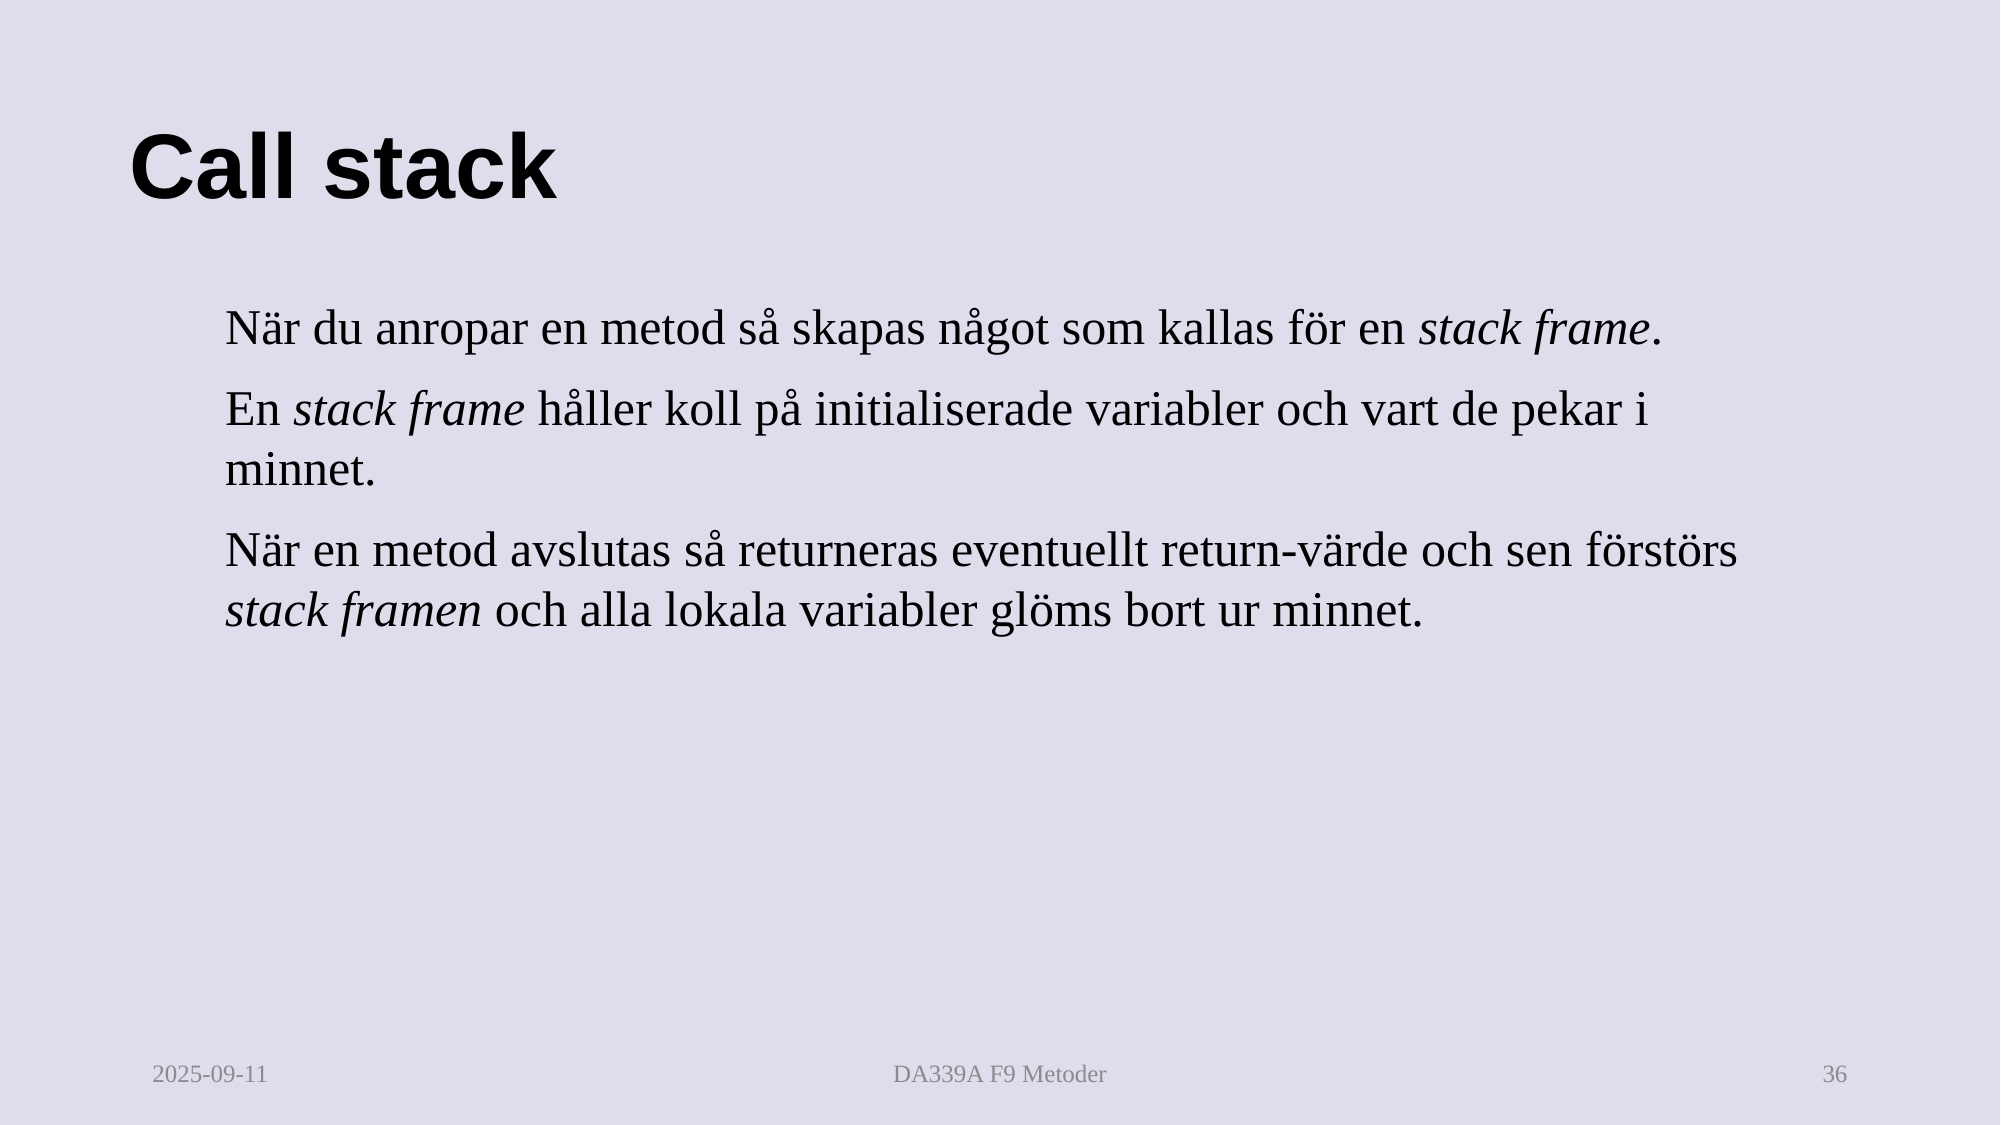

# Call stack
När du anropar en metod så skapas något som kallas för en stack frame.
En stack frame håller koll på initialiserade variabler och vart de pekar i minnet.
När en metod avslutas så returneras eventuellt return-värde och sen förstörs stack framen och alla lokala variabler glöms bort ur minnet.
2025-09-11
DA339A F9 Metoder
36